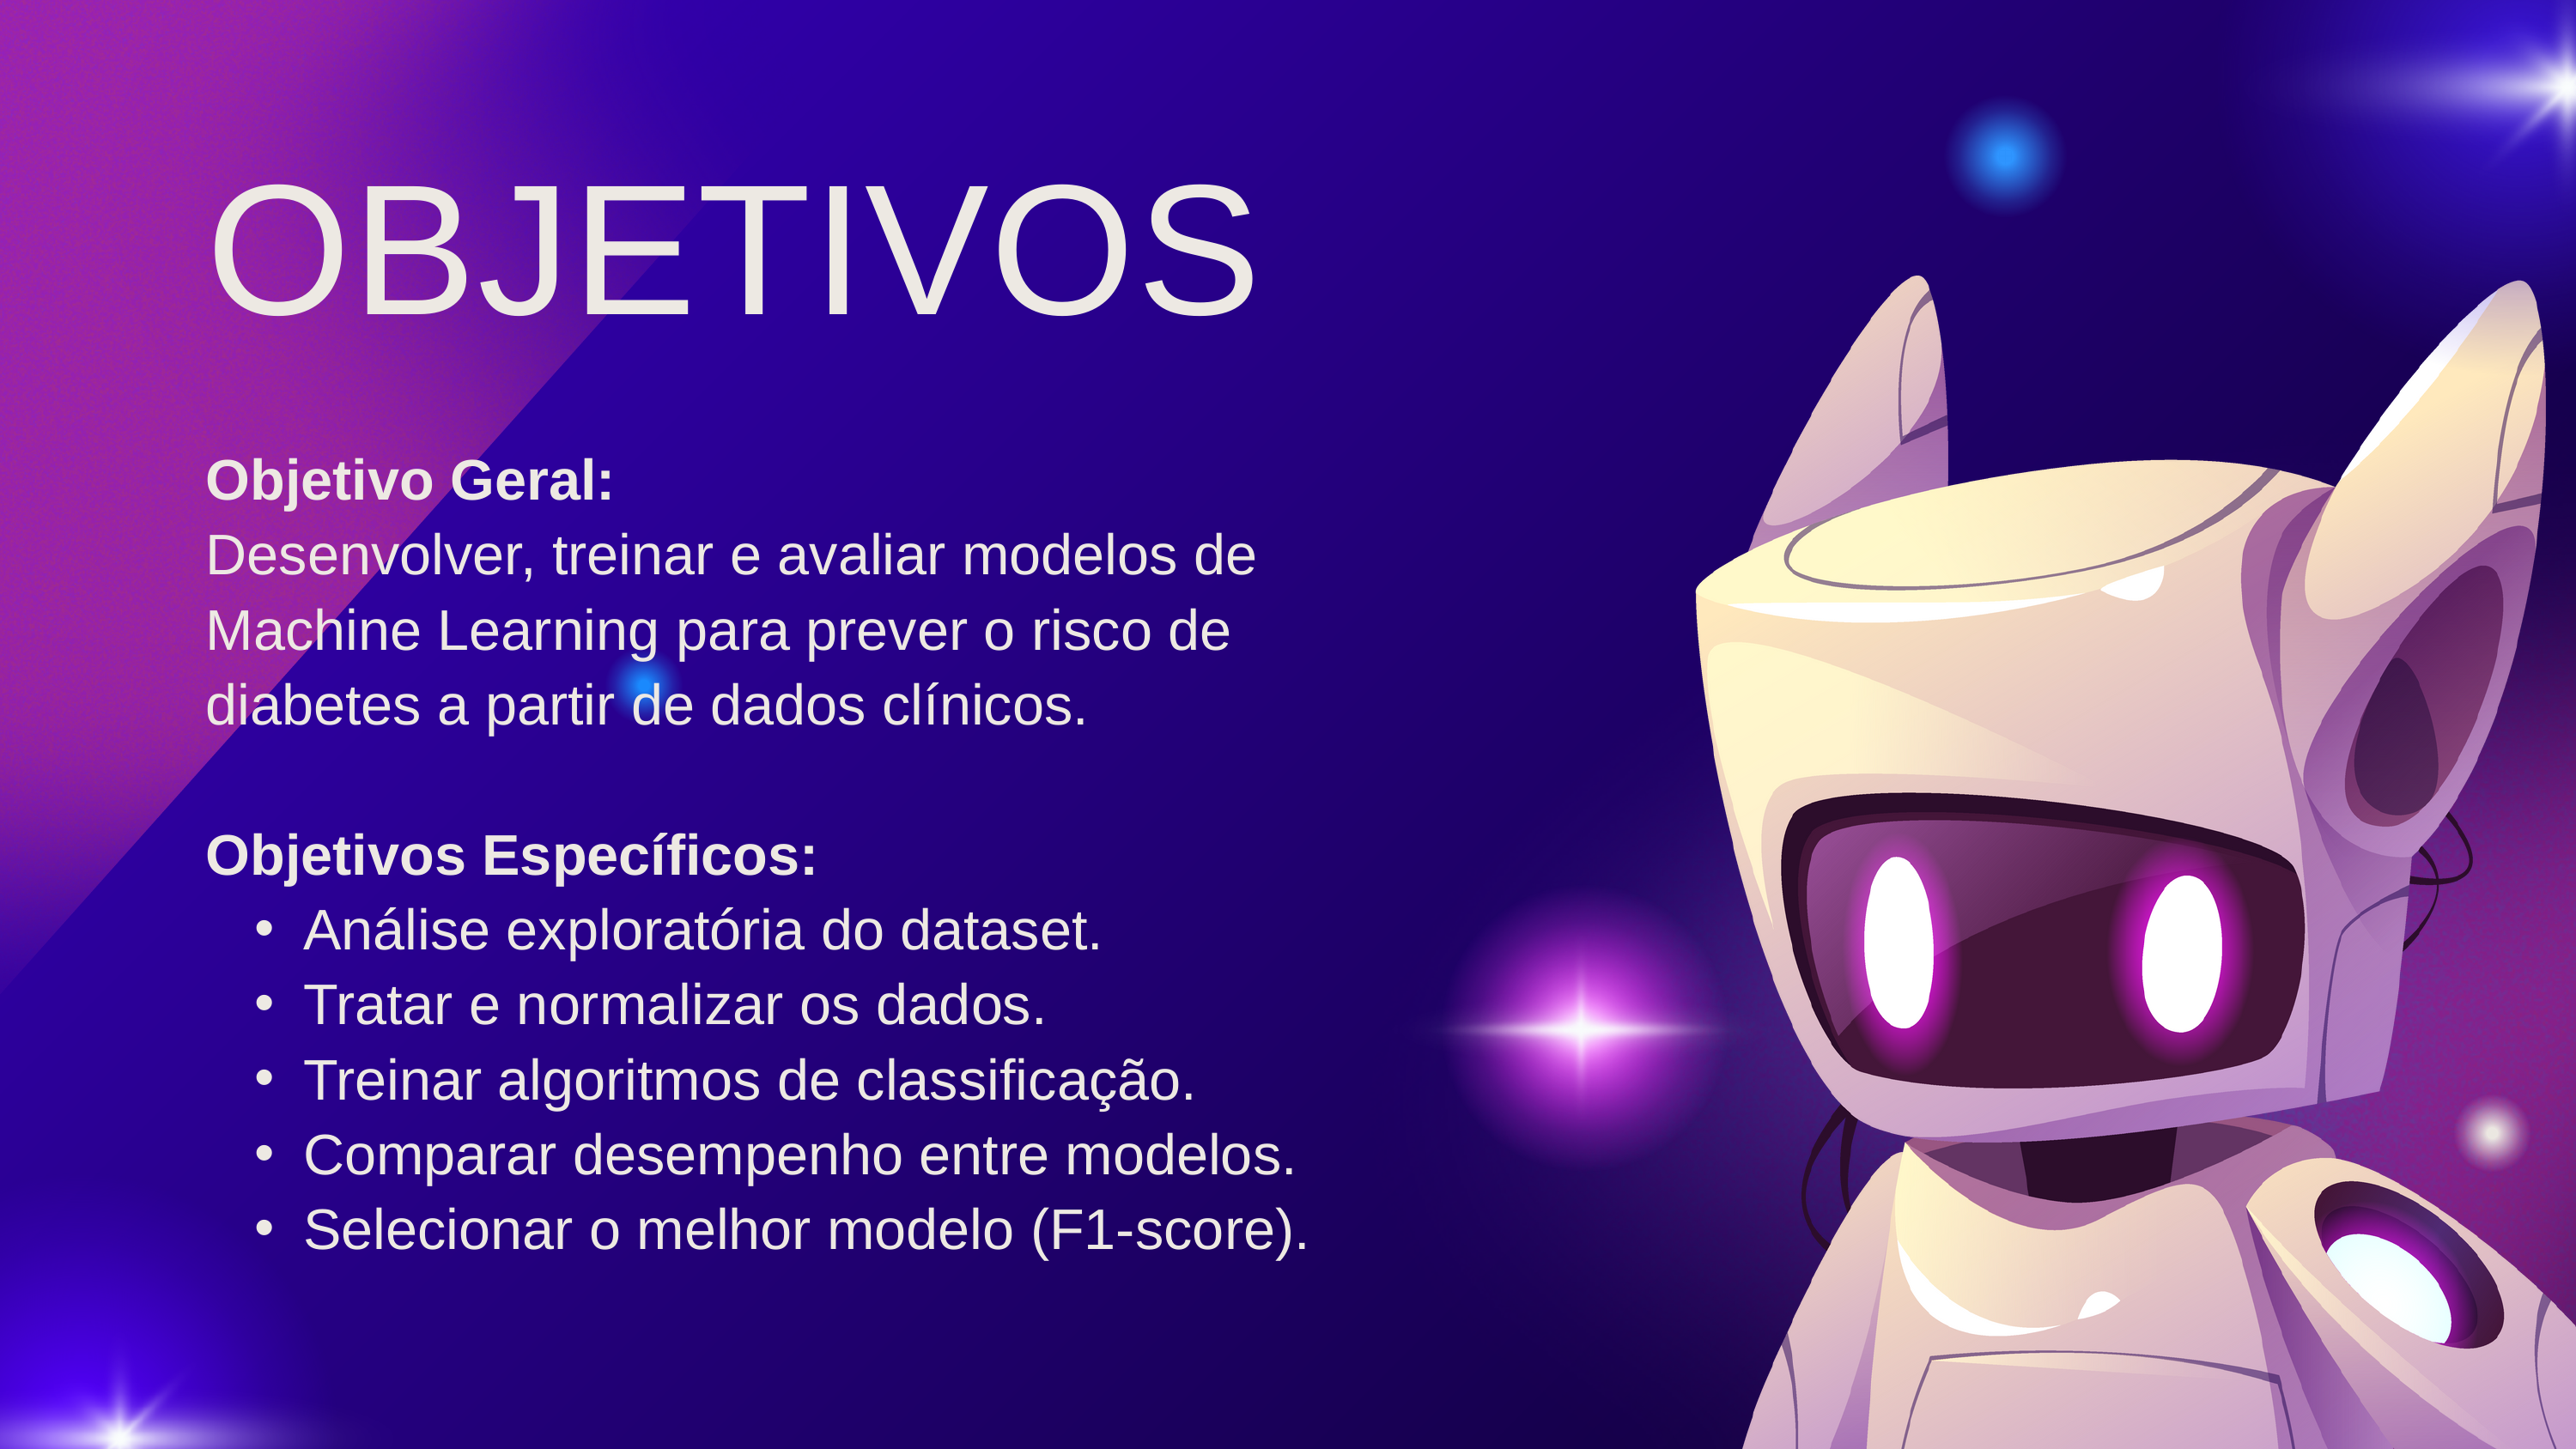

OBJETIVOS

Objetivo Geral:
Desenvolver, treinar e avaliar modelos de Machine Learning para prever o risco de diabetes a partir de dados clínicos.

Objetivos Específicos:
Análise exploratória do dataset.
Tratar e normalizar os dados.
Treinar algoritmos de classificação.
Comparar desempenho entre modelos.
Selecionar o melhor modelo (F1-score).